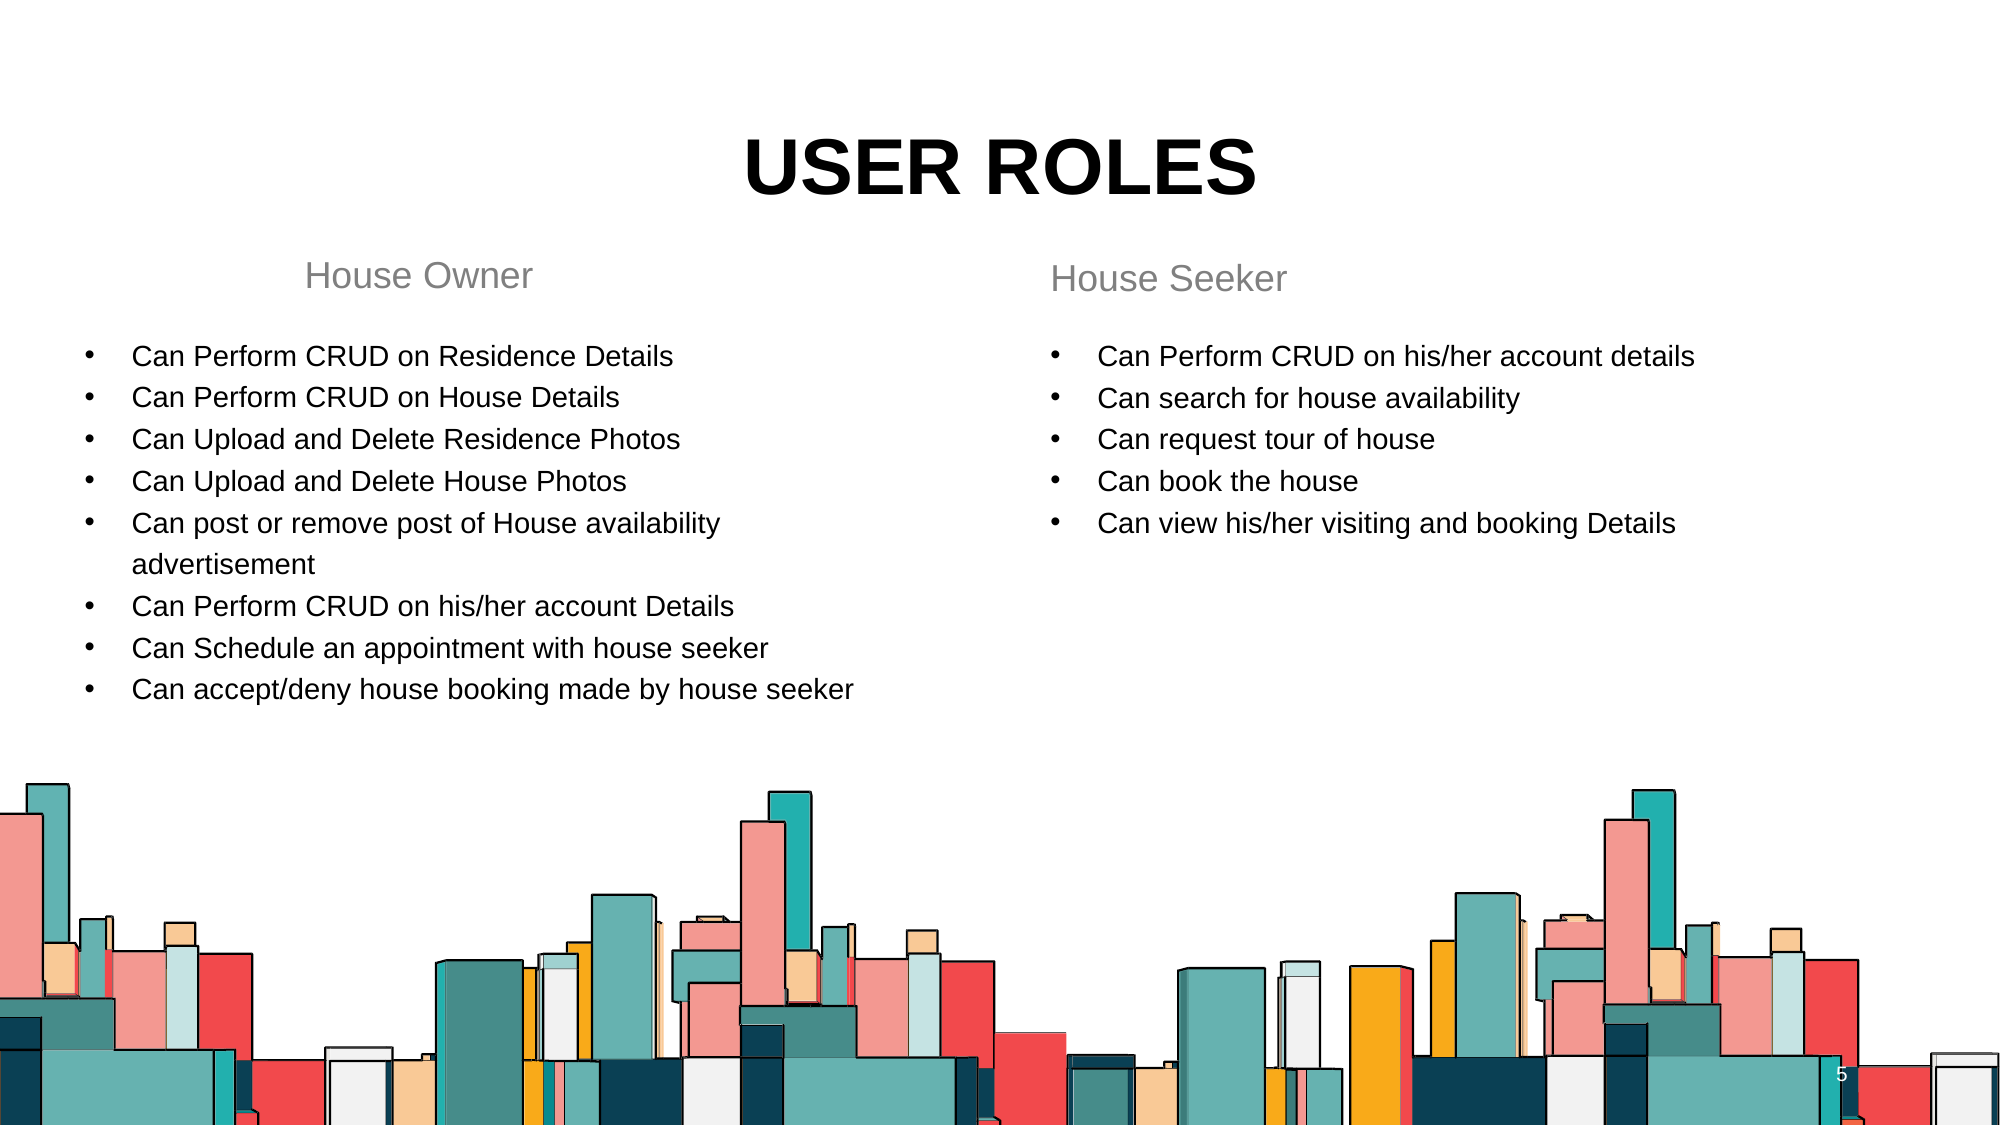

# User Roles
House Owner
House Seeker
Can Perform CRUD on his/her account details
Can search for house availability
Can request tour of house
Can book the house
Can view his/her visiting and booking Details
Can Perform CRUD on Residence Details
Can Perform CRUD on House Details
Can Upload and Delete Residence Photos
Can Upload and Delete House Photos
Can post or remove post of House availability advertisement
Can Perform CRUD on his/her account Details
Can Schedule an appointment with house seeker
Can accept/deny house booking made by house seeker

5